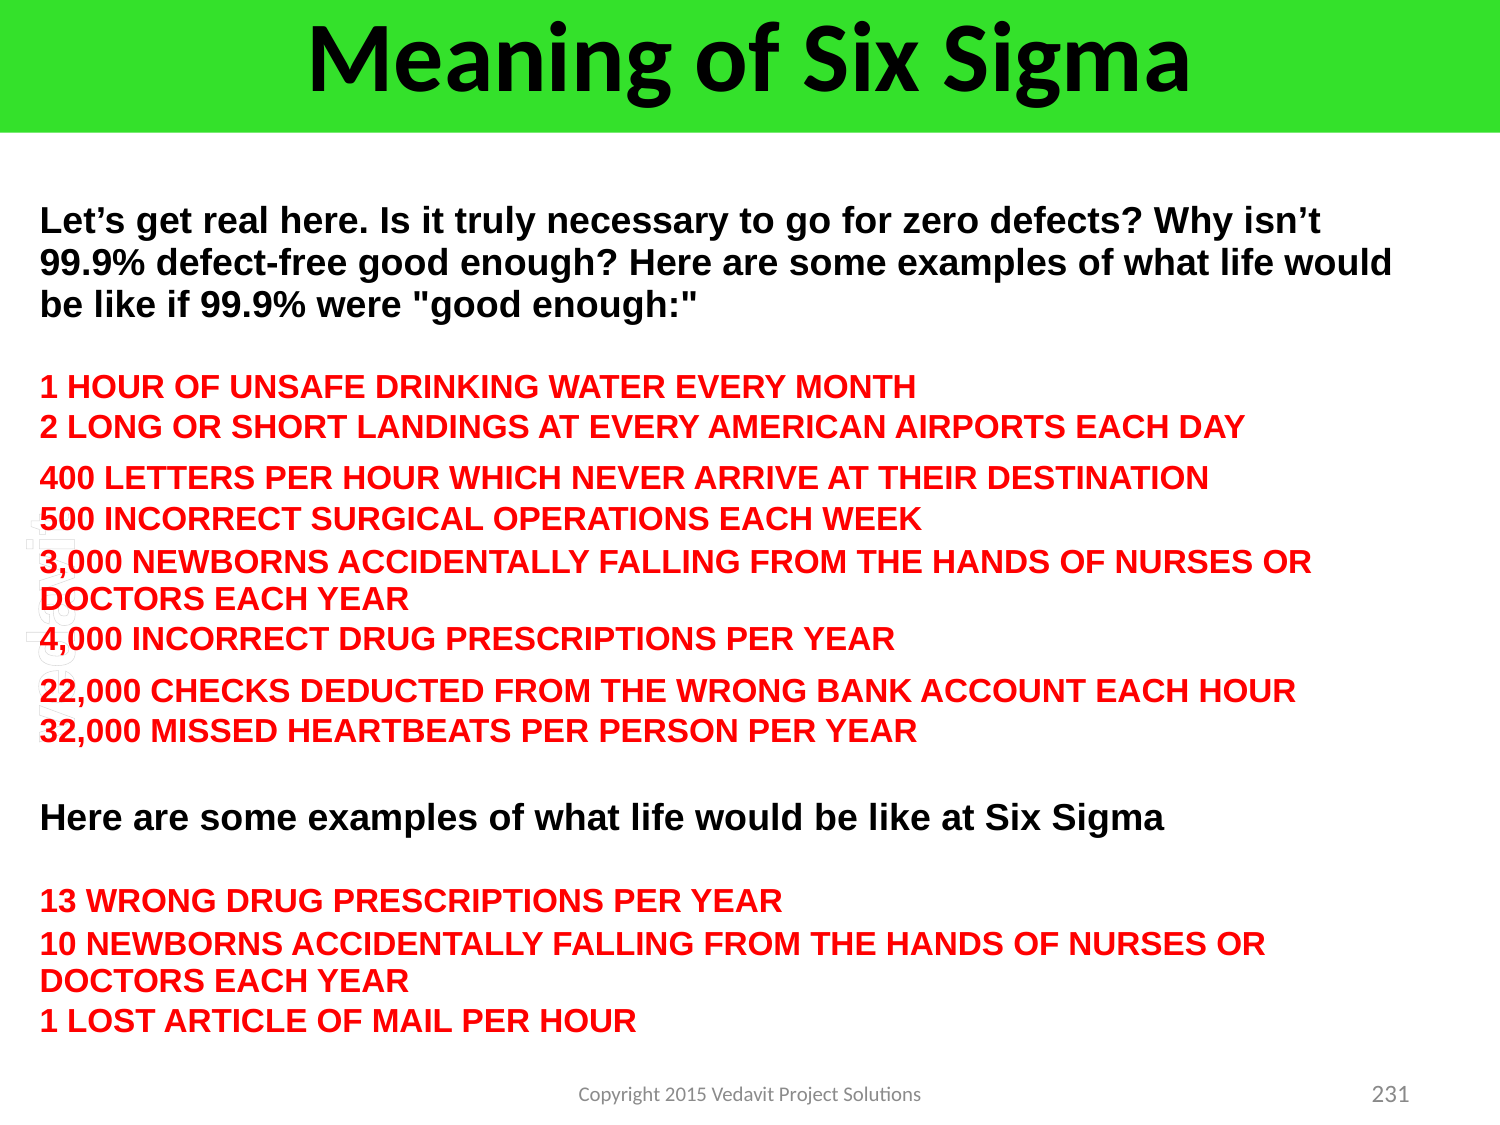

# Meaning of Six Sigma
| Let’s get real here. Is it truly necessary to go for zero defects? Why isn’t 99.9% defect-free good enough? Here are some examples of what life would be like if 99.9% were "good enough:" |
| --- |
|  |
| 1 HOUR OF UNSAFE DRINKING WATER EVERY MONTH |
| 2 LONG OR SHORT LANDINGS AT EVERY AMERICAN AIRPORTS EACH DAY |
| 400 LETTERS PER HOUR WHICH NEVER ARRIVE AT THEIR DESTINATION |
| 500 INCORRECT SURGICAL OPERATIONS EACH WEEK |
| 3,000 NEWBORNS ACCIDENTALLY FALLING FROM THE HANDS OF NURSES OR DOCTORS EACH YEAR |
| 4,000 INCORRECT DRUG PRESCRIPTIONS PER YEAR |
| 22,000 CHECKS DEDUCTED FROM THE WRONG BANK ACCOUNT EACH HOUR |
| 32,000 MISSED HEARTBEATS PER PERSON PER YEAR |
|  |
| Here are some examples of what life would be like at Six Sigma |
|  |
| 13 WRONG DRUG PRESCRIPTIONS PER YEAR |
| 10 NEWBORNS ACCIDENTALLY FALLING FROM THE HANDS OF NURSES OR DOCTORS EACH YEAR |
| 1 LOST ARTICLE OF MAIL PER HOUR |
Copyright 2015 Vedavit Project Solutions
231